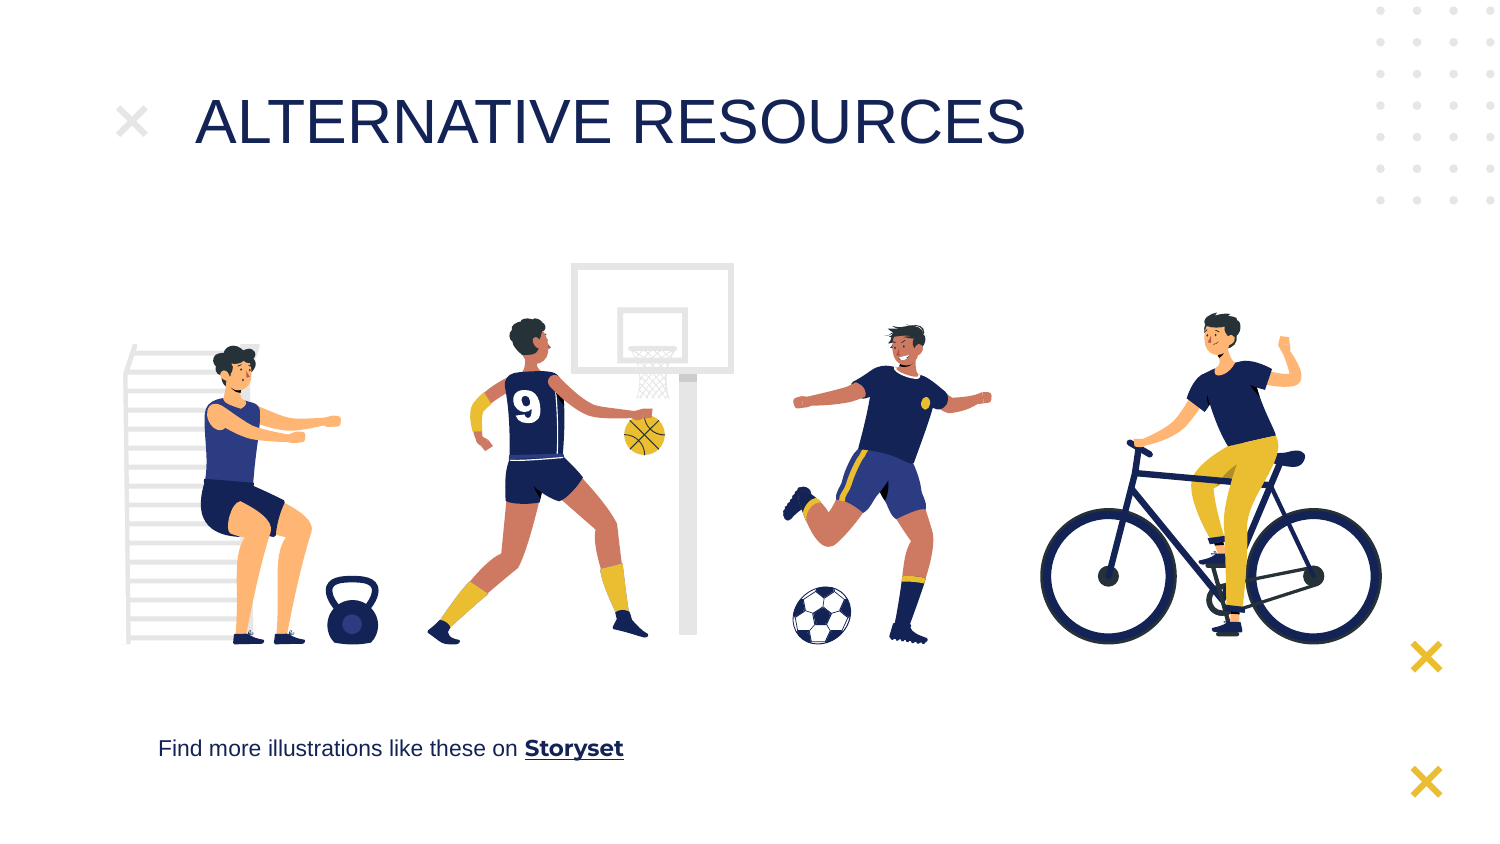

# ALTERNATIVE RESOURCES

Find more illustrations like these on Storyset